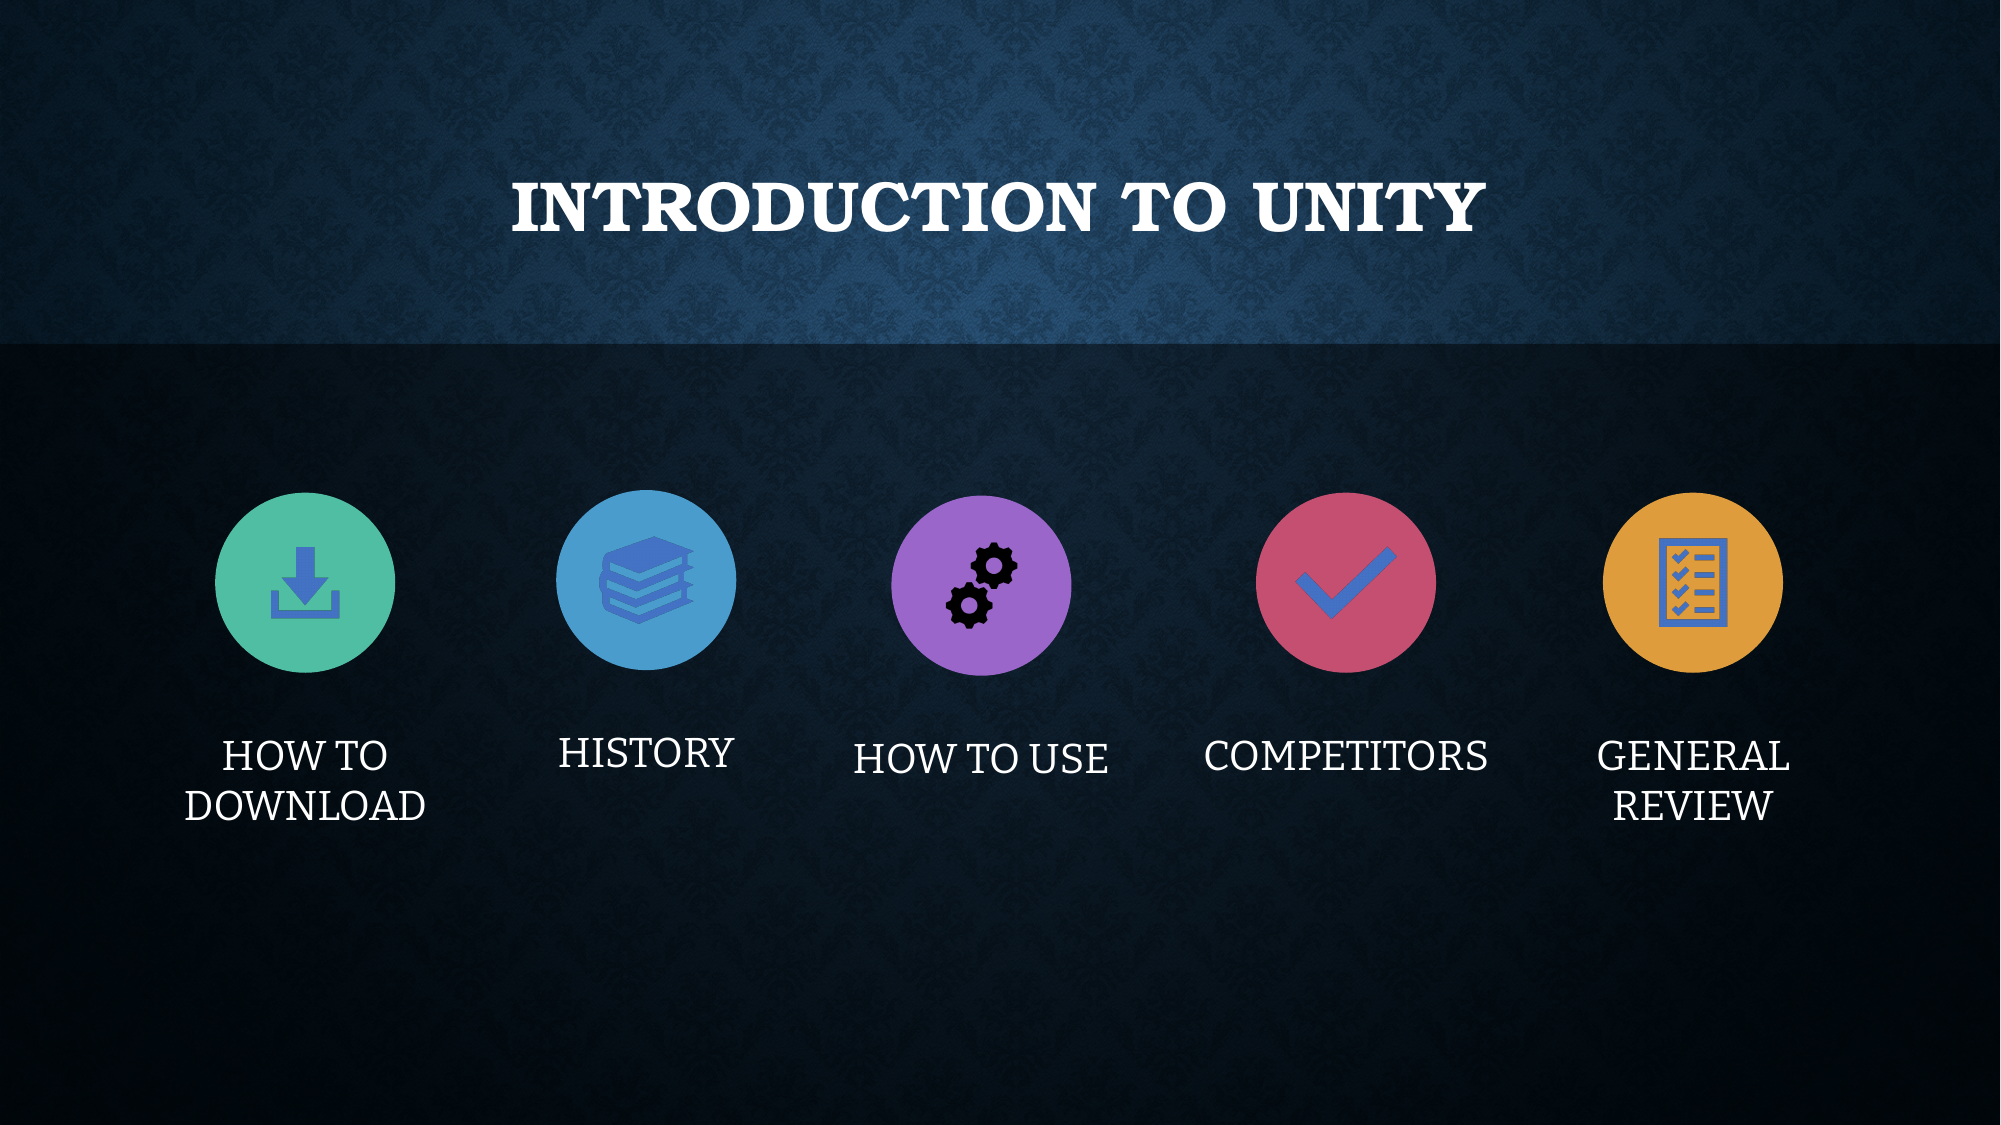

# Introduction to unity

History

How to download

Competitors

General Review

How to use